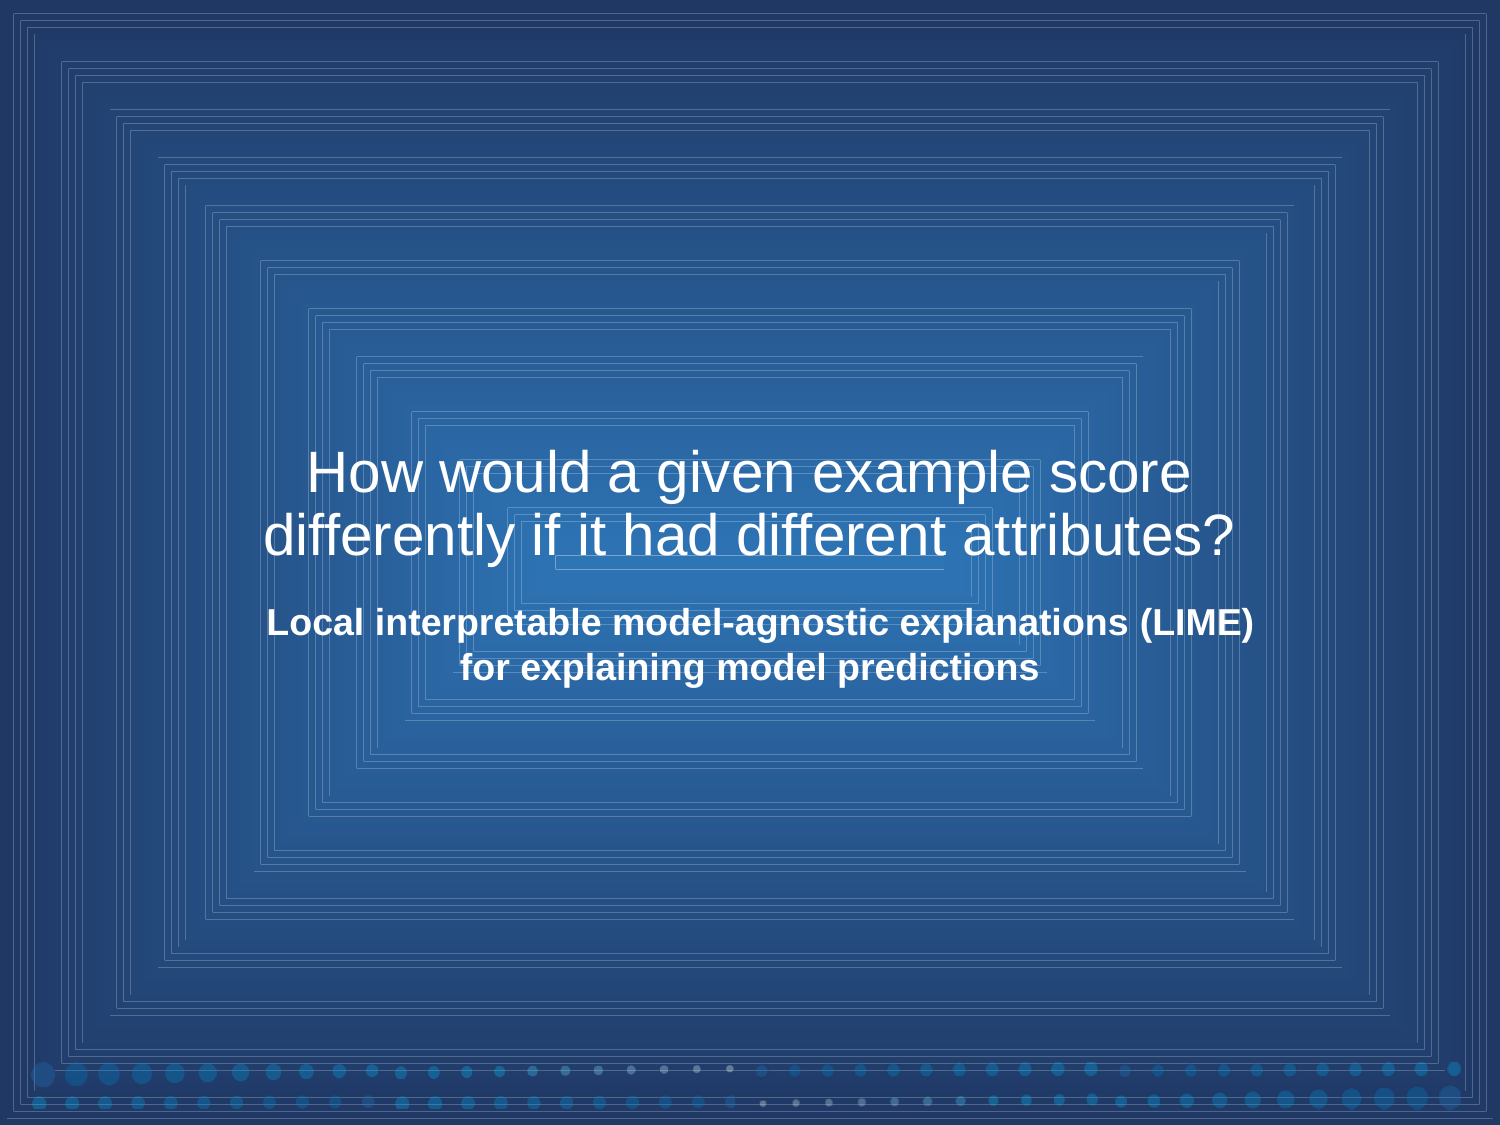

# How would a given example score differently if it had different attributes?
  Local interpretable model-agnostic explanations (LIME) for explaining model predictions